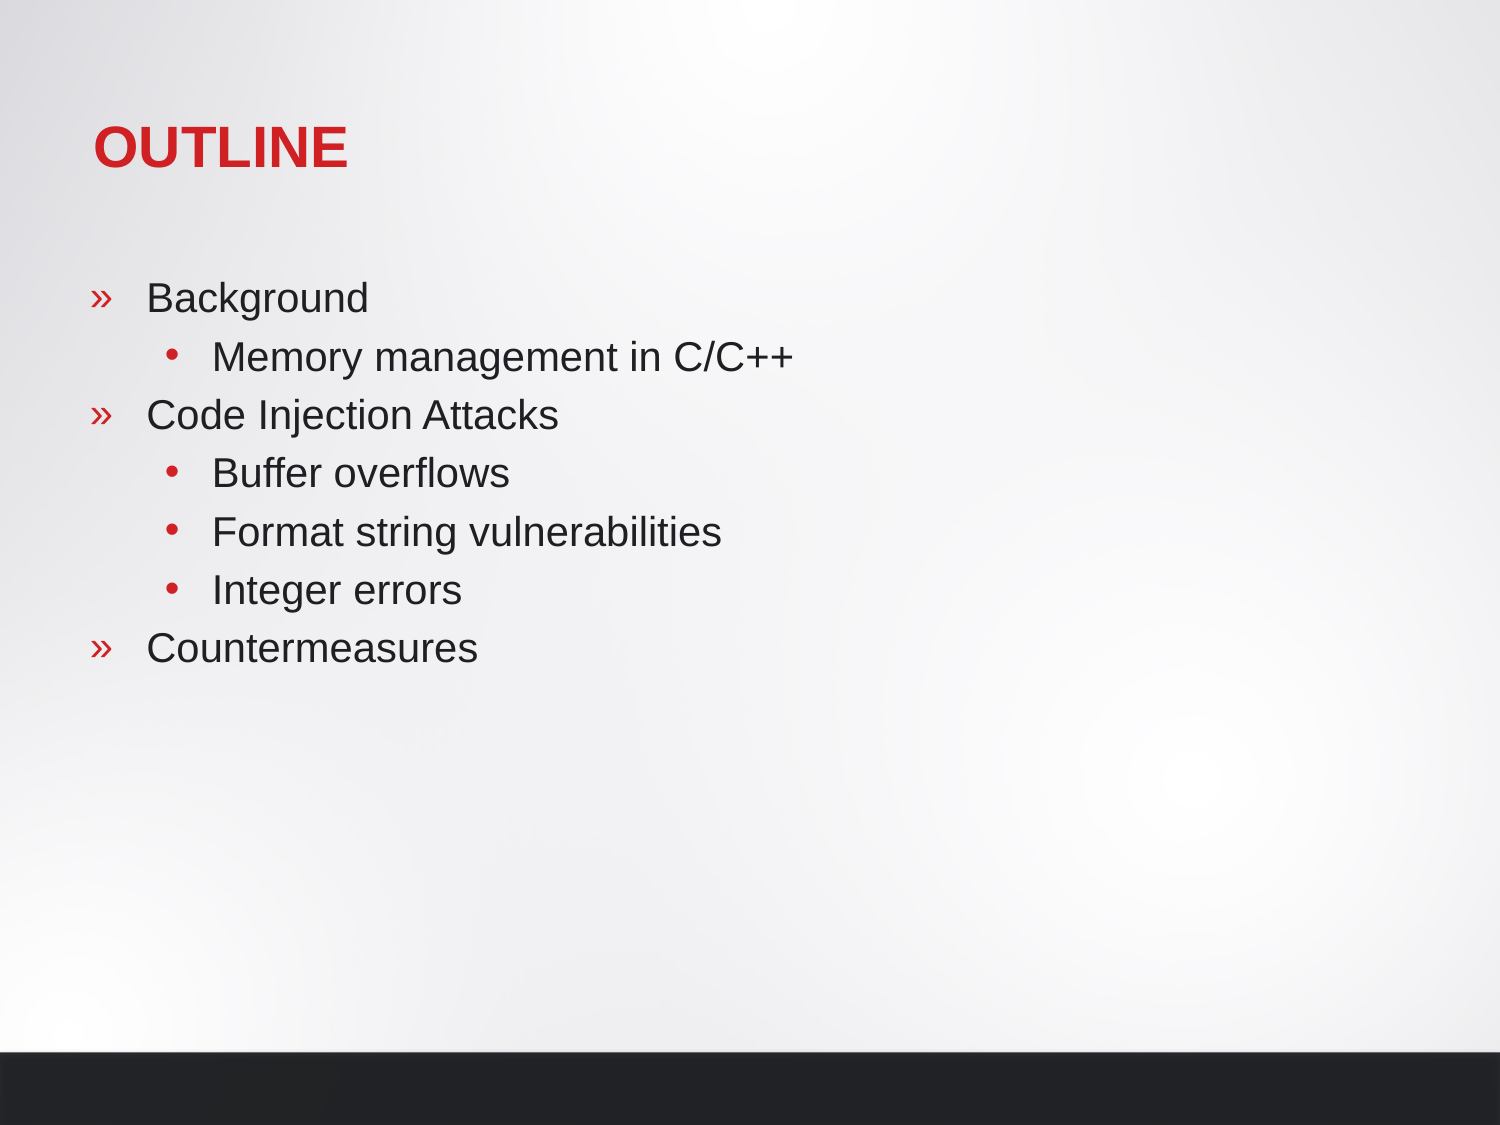

# Outline
Background
Memory management in C/C++
Code Injection Attacks
Buffer overflows
Format string vulnerabilities
Integer errors
Countermeasures